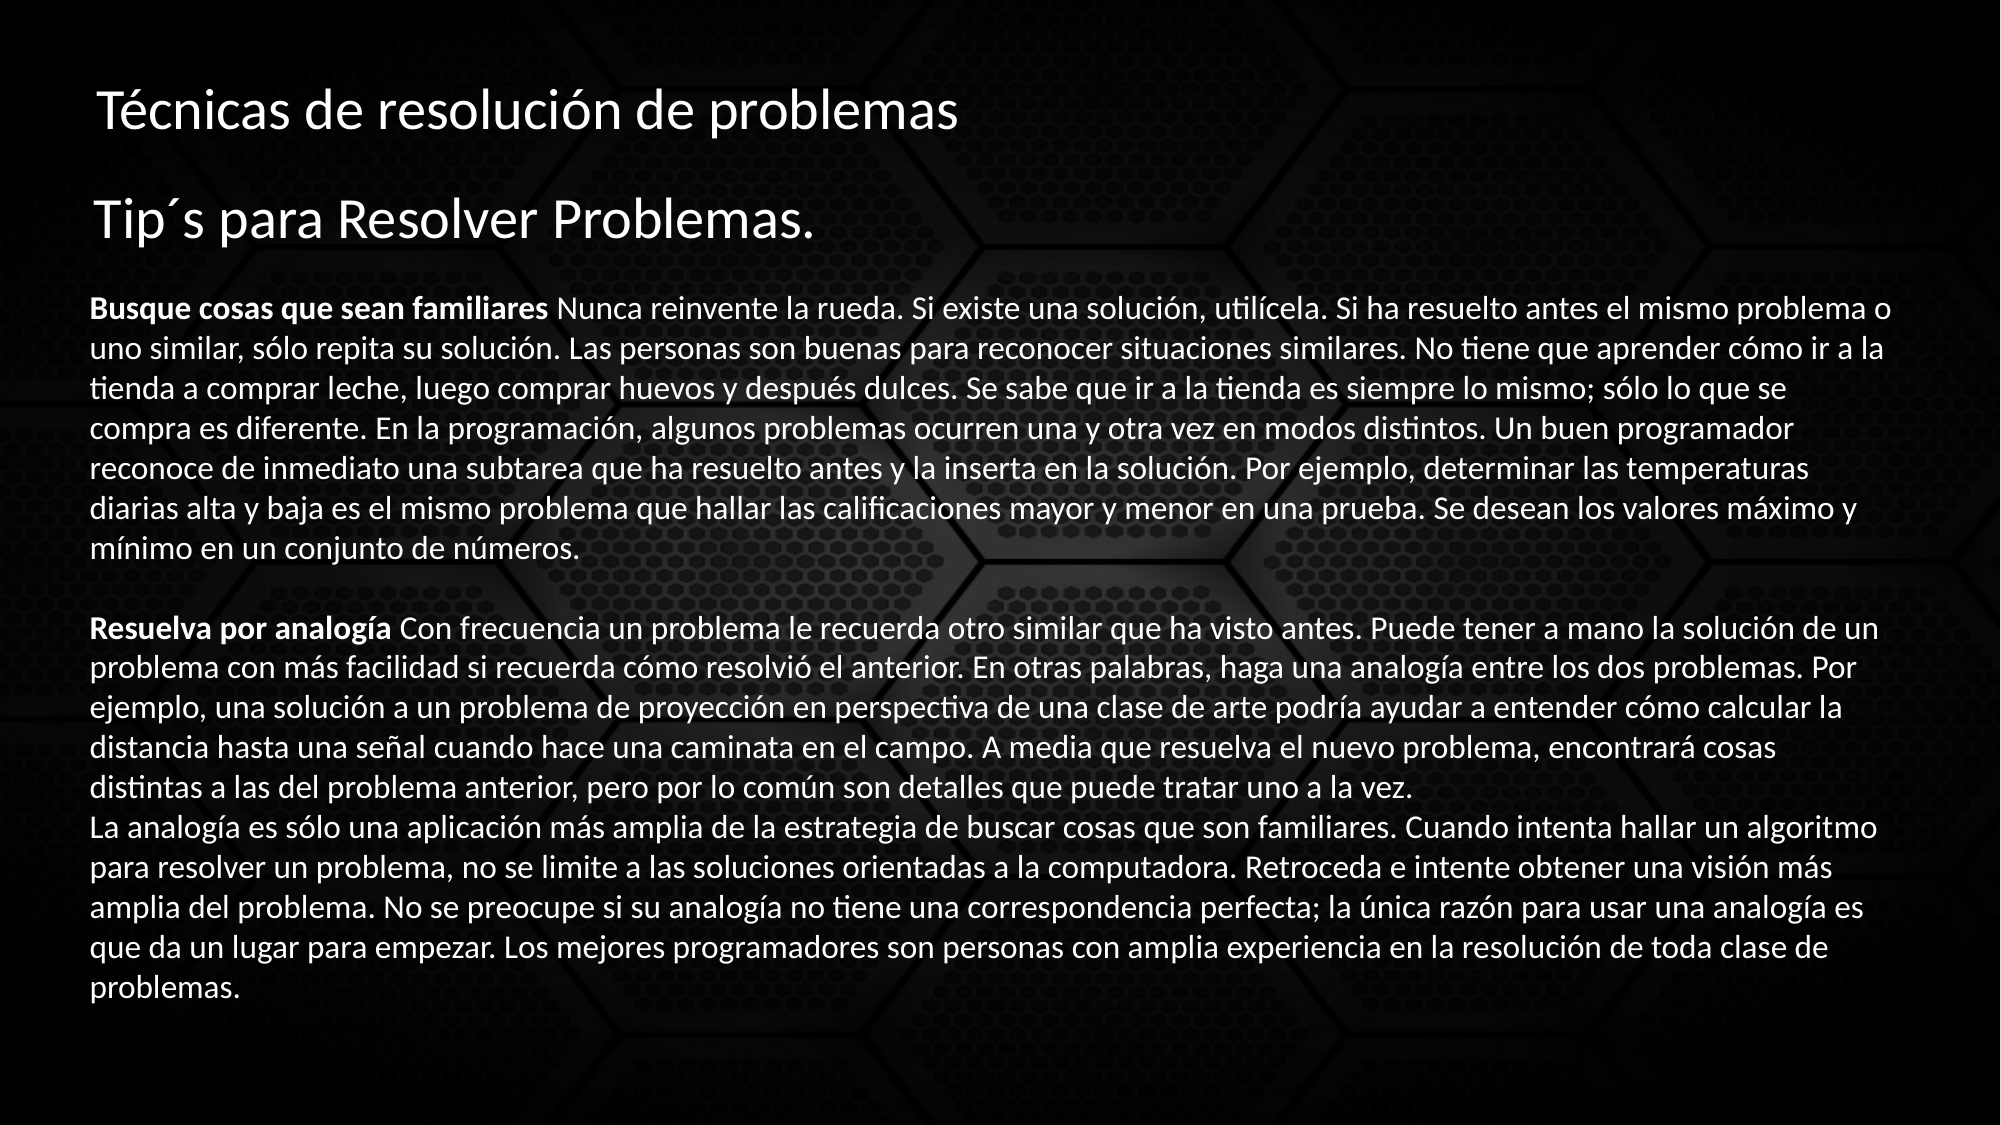

Técnicas de resolución de problemas
Tip´s para Resolver Problemas.
Busque cosas que sean familiares Nunca reinvente la rueda. Si existe una solución, utilícela. Si ha resuelto antes el mismo problema o uno similar, sólo repita su solución. Las personas son buenas para reconocer situaciones similares. No tiene que aprender cómo ir a la tienda a comprar leche, luego comprar huevos y después dulces. Se sabe que ir a la tienda es siempre lo mismo; sólo lo que se compra es diferente. En la programación, algunos problemas ocurren una y otra vez en modos distintos. Un buen programador reconoce de inmediato una subtarea que ha resuelto antes y la inserta en la solución. Por ejemplo, determinar las temperaturas diarias alta y baja es el mismo problema que hallar las calificaciones mayor y menor en una prueba. Se desean los valores máximo y mínimo en un conjunto de números.

Resuelva por analogía Con frecuencia un problema le recuerda otro similar que ha visto antes. Puede tener a mano la solución de un problema con más facilidad si recuerda cómo resolvió el anterior. En otras palabras, haga una analogía entre los dos problemas. Por ejemplo, una solución a un problema de proyección en perspectiva de una clase de arte podría ayudar a entender cómo calcular la distancia hasta una señal cuando hace una caminata en el campo. A media que resuelva el nuevo problema, encontrará cosas distintas a las del problema anterior, pero por lo común son detalles que puede tratar uno a la vez.
La analogía es sólo una aplicación más amplia de la estrategia de buscar cosas que son familiares. Cuando intenta hallar un algoritmo para resolver un problema, no se limite a las soluciones orientadas a la computadora. Retroceda e intente obtener una visión más amplia del problema. No se preocupe si su analogía no tiene una correspondencia perfecta; la única razón para usar una analogía es que da un lugar para empezar. Los mejores programadores son personas con amplia experiencia en la resolución de toda clase de problemas.